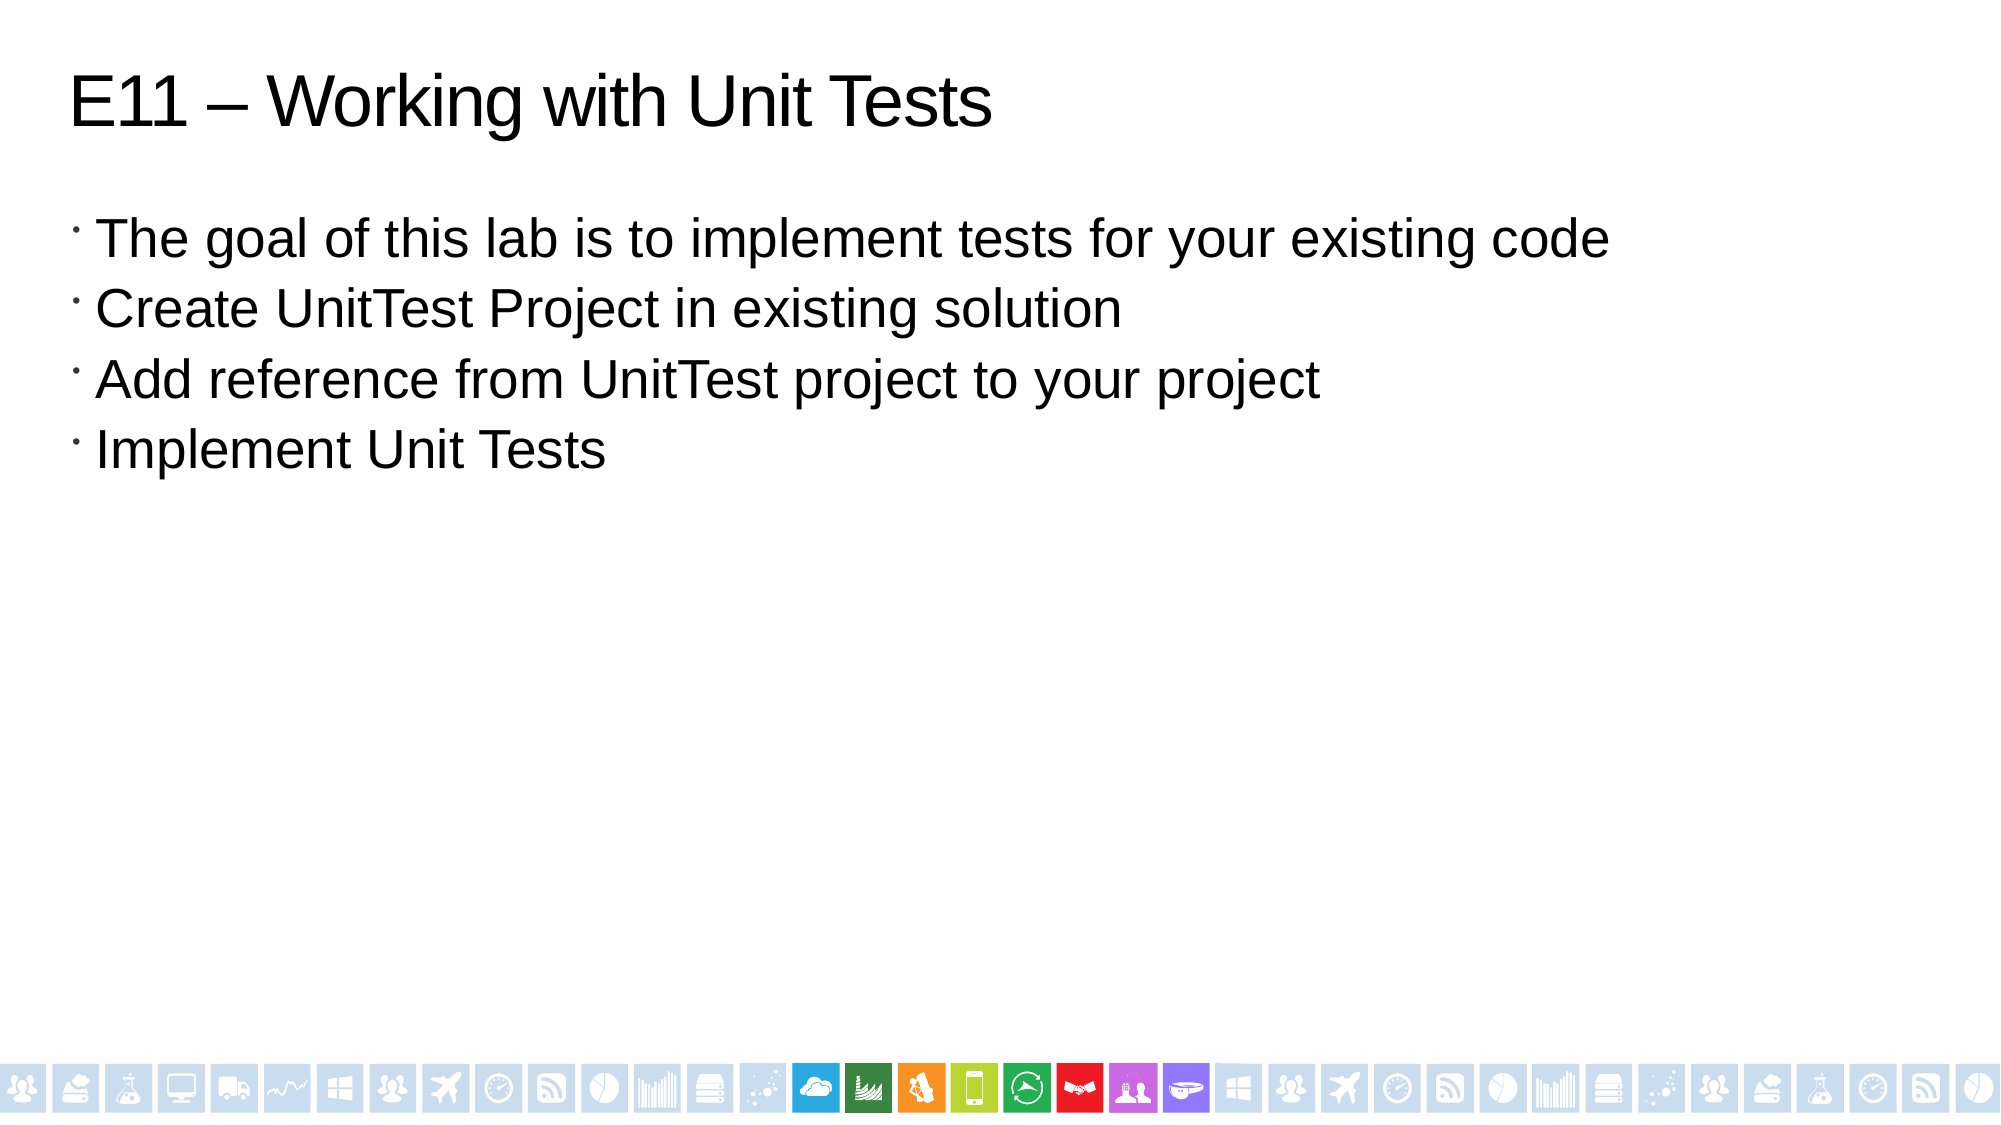

# E11 – Working with Unit Tests
The goal of this lab is to implement tests for your existing code
Create UnitTest Project in existing solution
Add reference from UnitTest project to your project
Implement Unit Tests